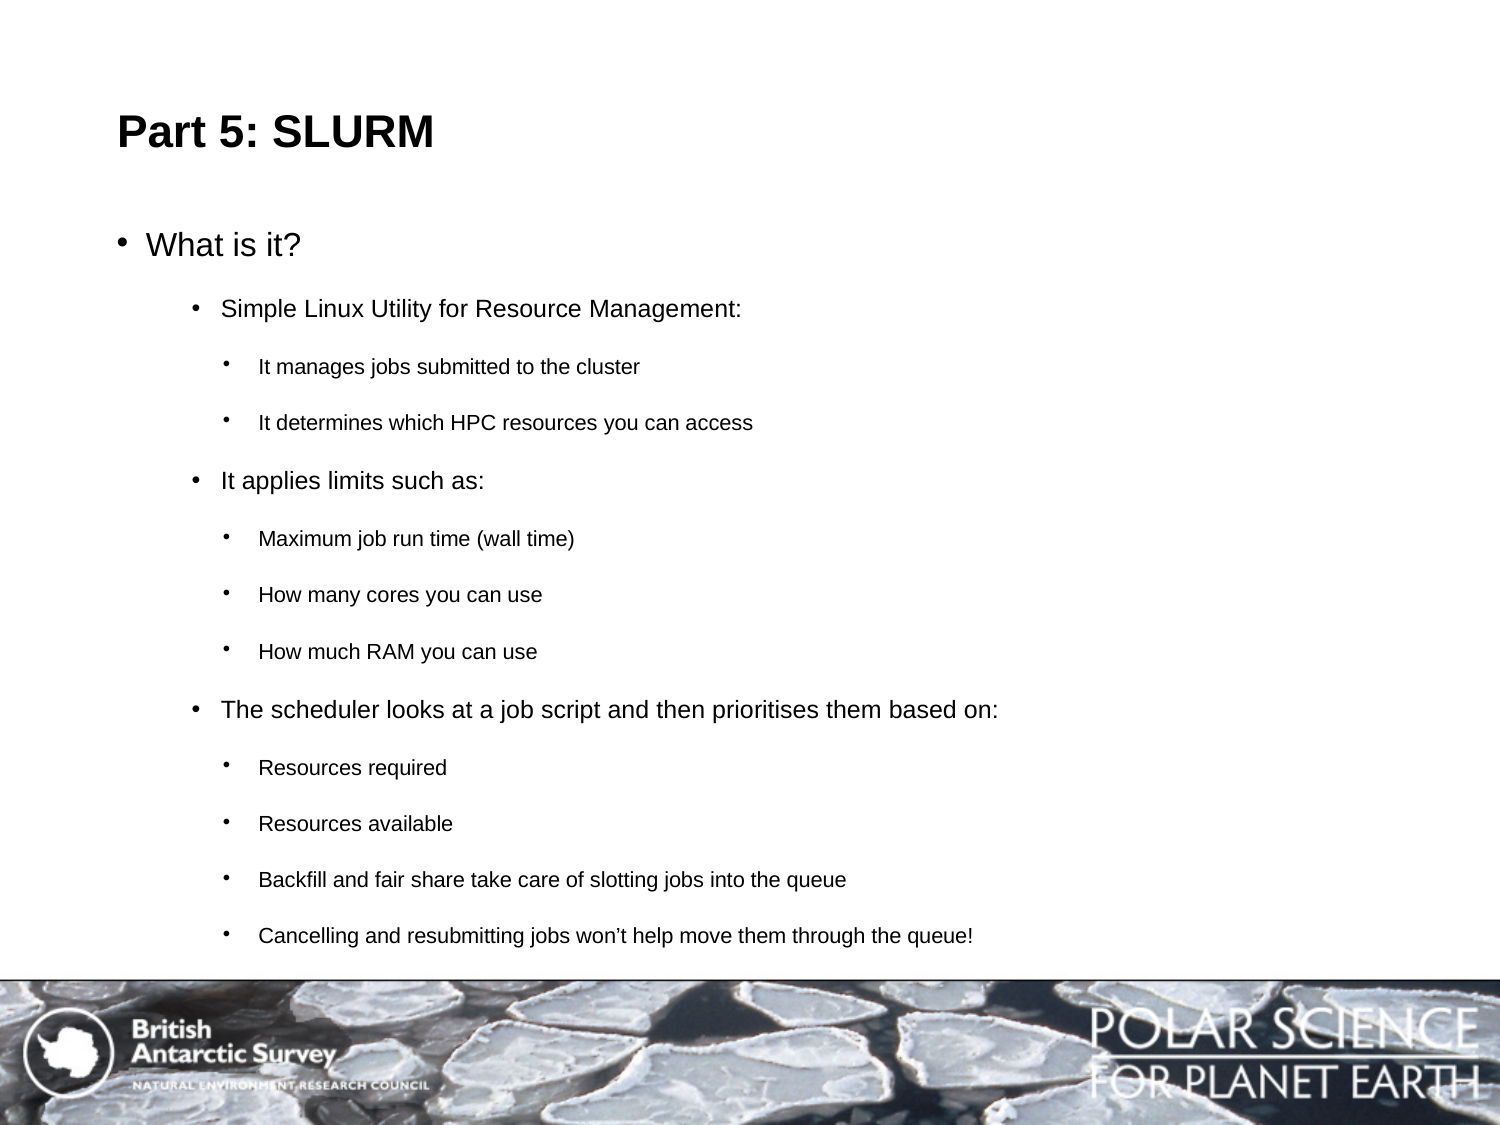

# Part 5: SLURM
What is it?
Simple Linux Utility for Resource Management:
It manages jobs submitted to the cluster
It determines which HPC resources you can access
It applies limits such as:
Maximum job run time (wall time)
How many cores you can use
How much RAM you can use
The scheduler looks at a job script and then prioritises them based on:
Resources required
Resources available
Backfill and fair share take care of slotting jobs into the queue
Cancelling and resubmitting jobs won’t help move them through the queue!